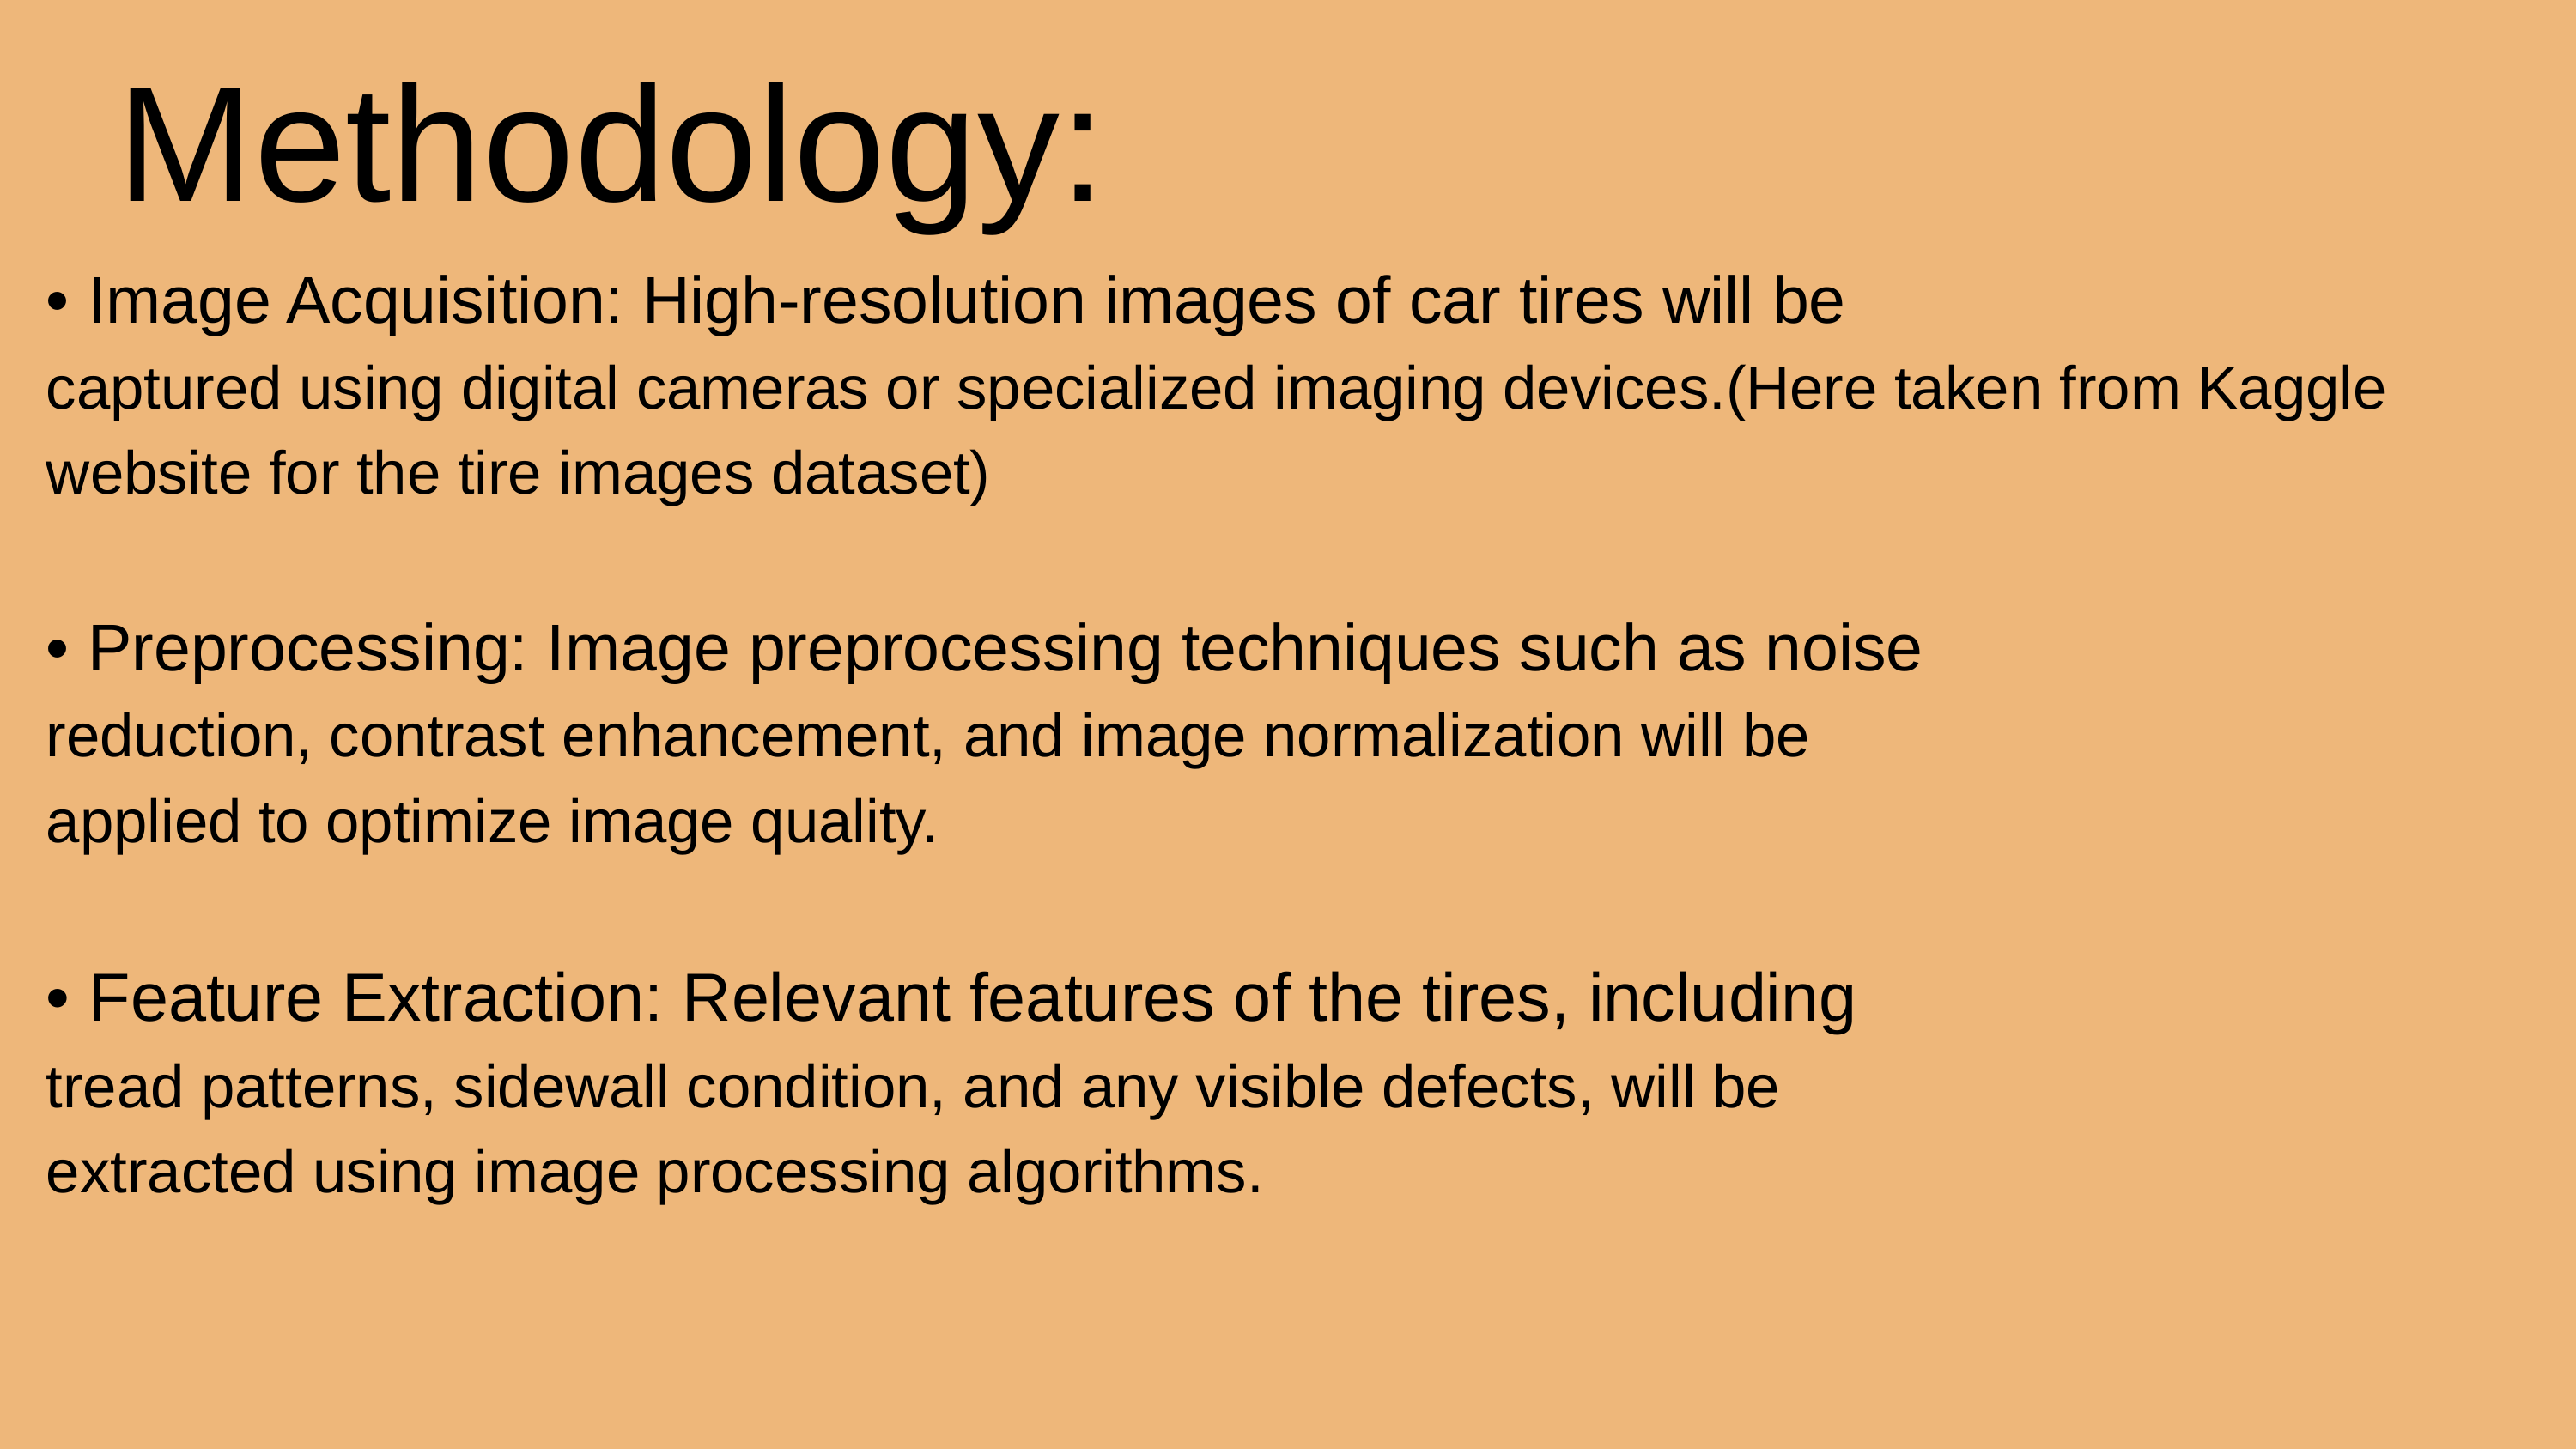

Methodology:
• Image Acquisition: High-resolution images of car tires will be
captured using digital cameras or specialized imaging devices.(Here taken from Kaggle website for the tire images dataset)

• Preprocessing: Image preprocessing techniques such as noise
reduction, contrast enhancement, and image normalization will be
applied to optimize image quality.

• Feature Extraction: Relevant features of the tires, including
tread patterns, sidewall condition, and any visible defects, will be
extracted using image processing algorithms.